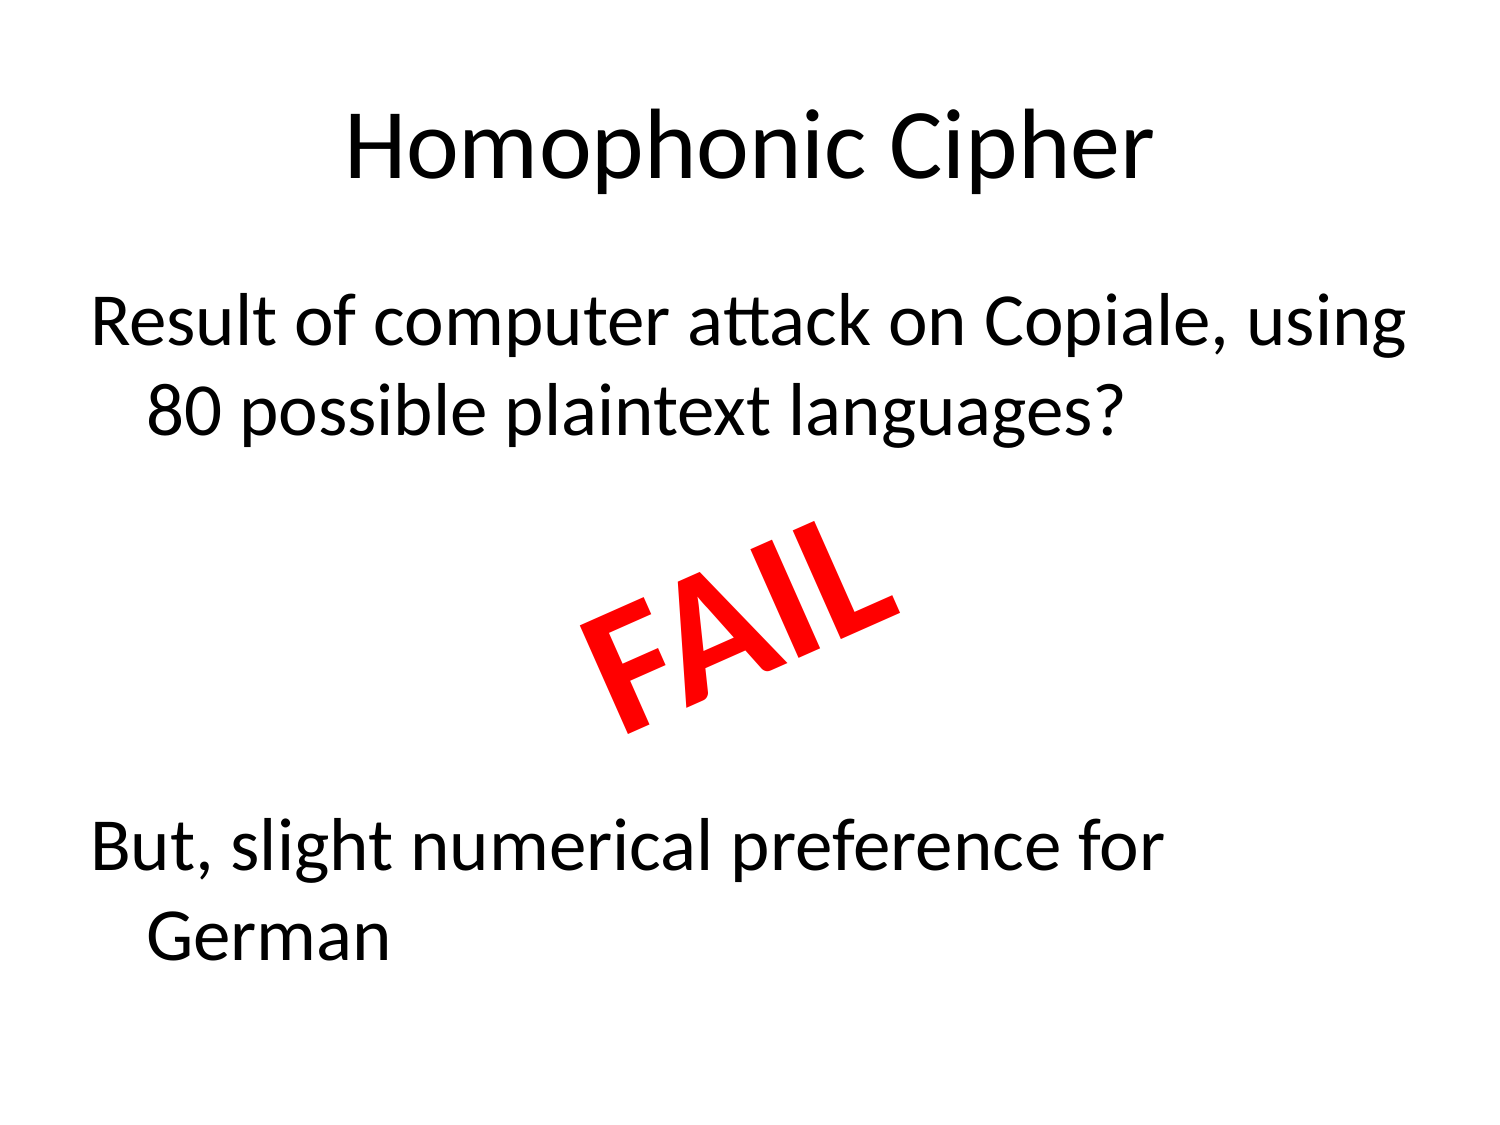

# Homophonic Cipher
Result of computer attack on Copiale, using 80 possible plaintext languages?
FAIL
But, slight numerical preference for German